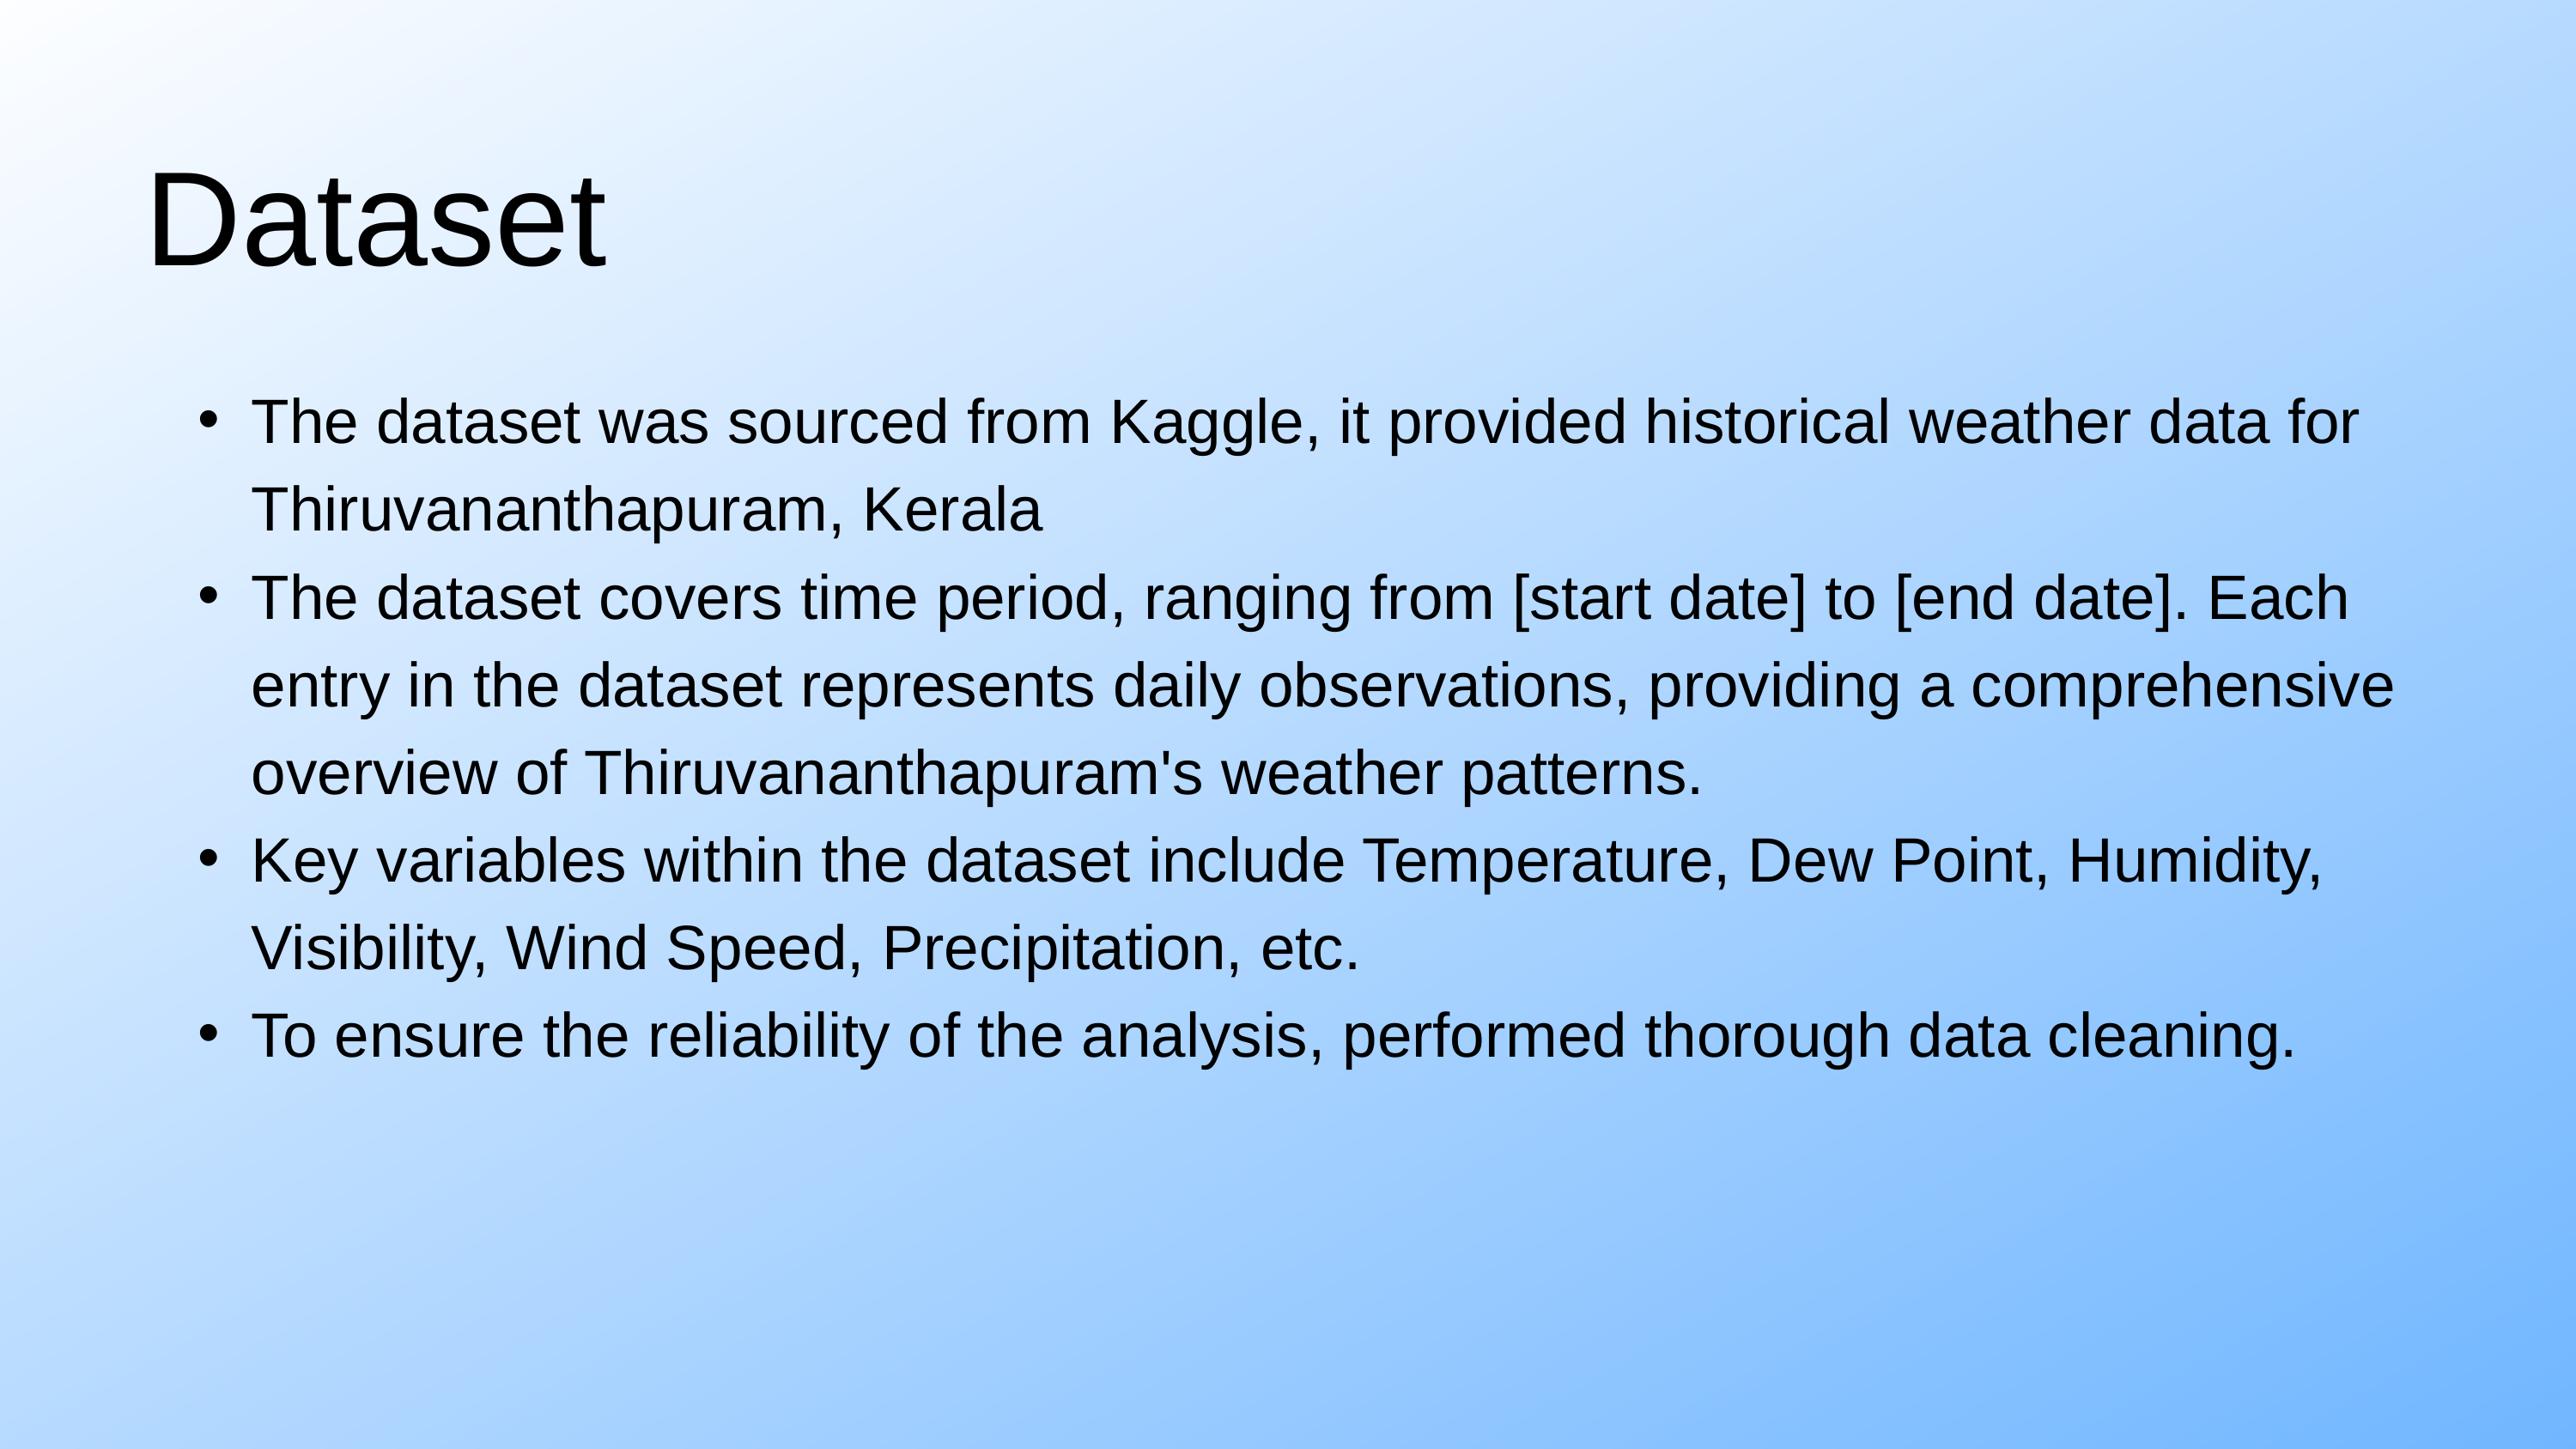

Dataset
The dataset was sourced from Kaggle, it provided historical weather data for Thiruvananthapuram, Kerala
The dataset covers time period, ranging from [start date] to [end date]. Each entry in the dataset represents daily observations, providing a comprehensive overview of Thiruvananthapuram's weather patterns.
Key variables within the dataset include Temperature, Dew Point, Humidity, Visibility, Wind Speed, Precipitation, etc.
To ensure the reliability of the analysis, performed thorough data cleaning.